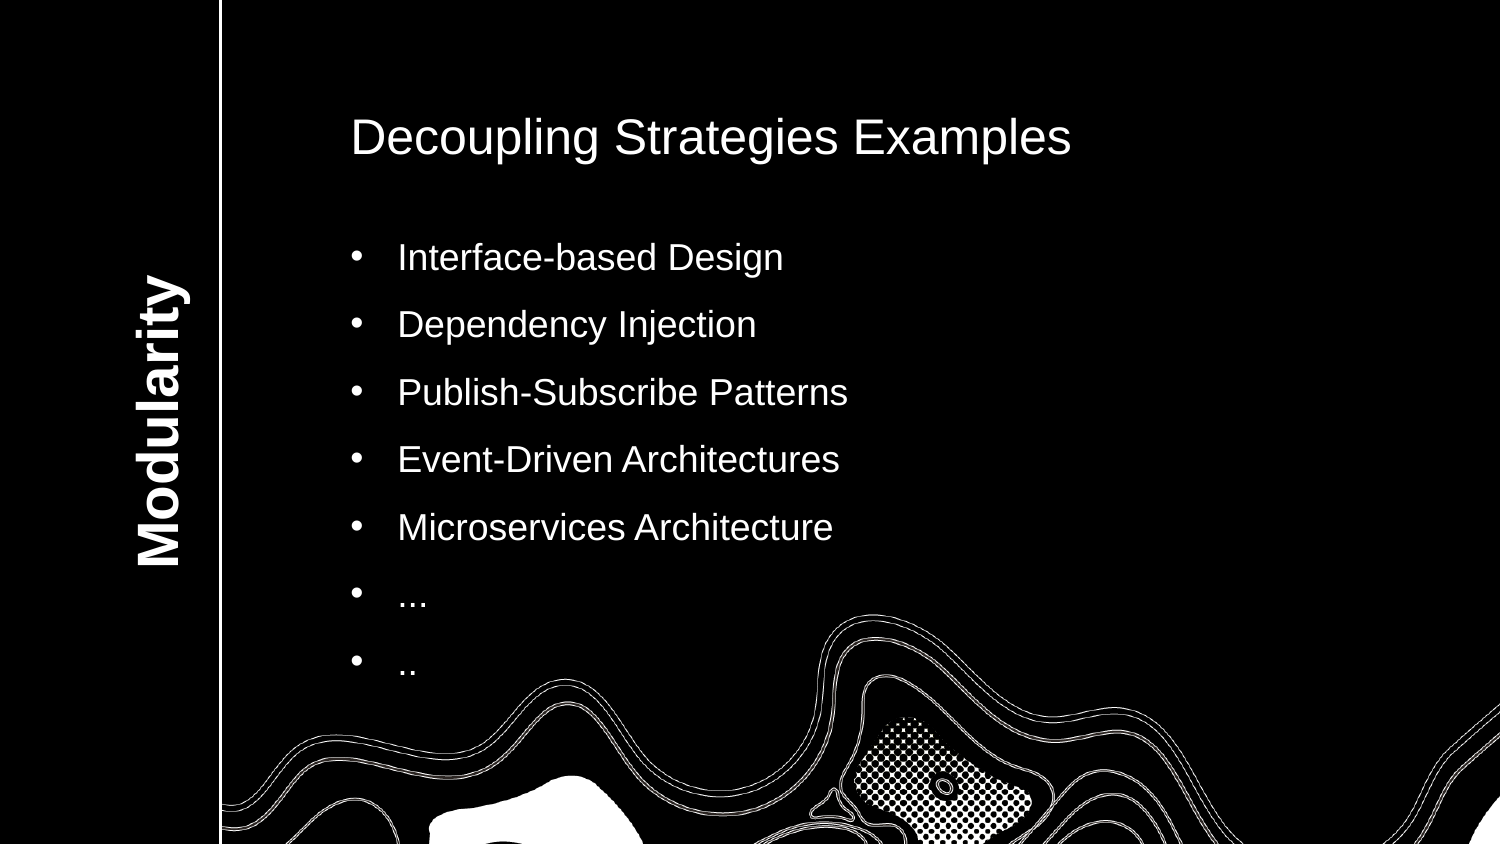

Decoupling Strategies Examples
Interface-based Design
Dependency Injection
Publish-Subscribe Patterns
Event-Driven Architectures
Microservices Architecture
...
..

# Modularity